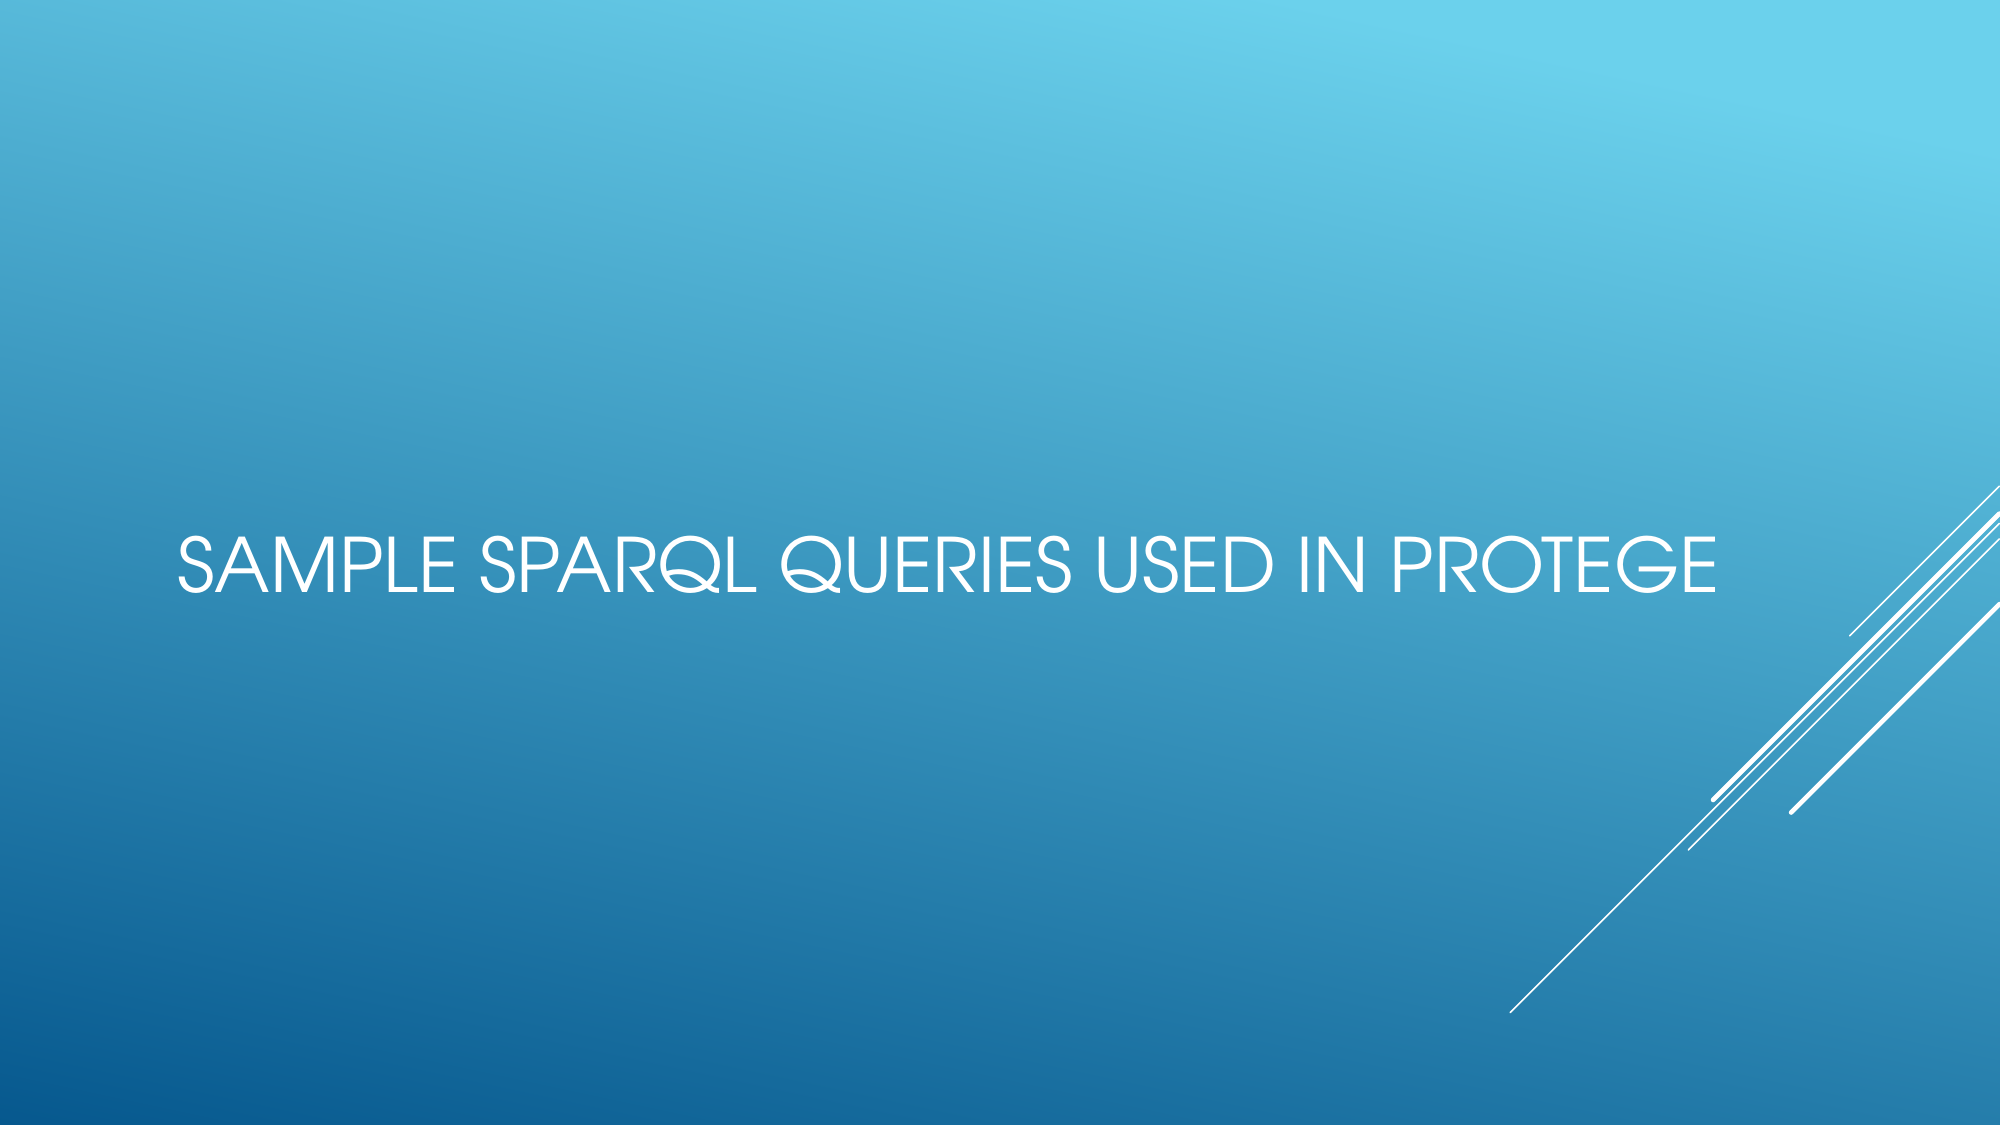

# Sample SPARQL queries used in Protege